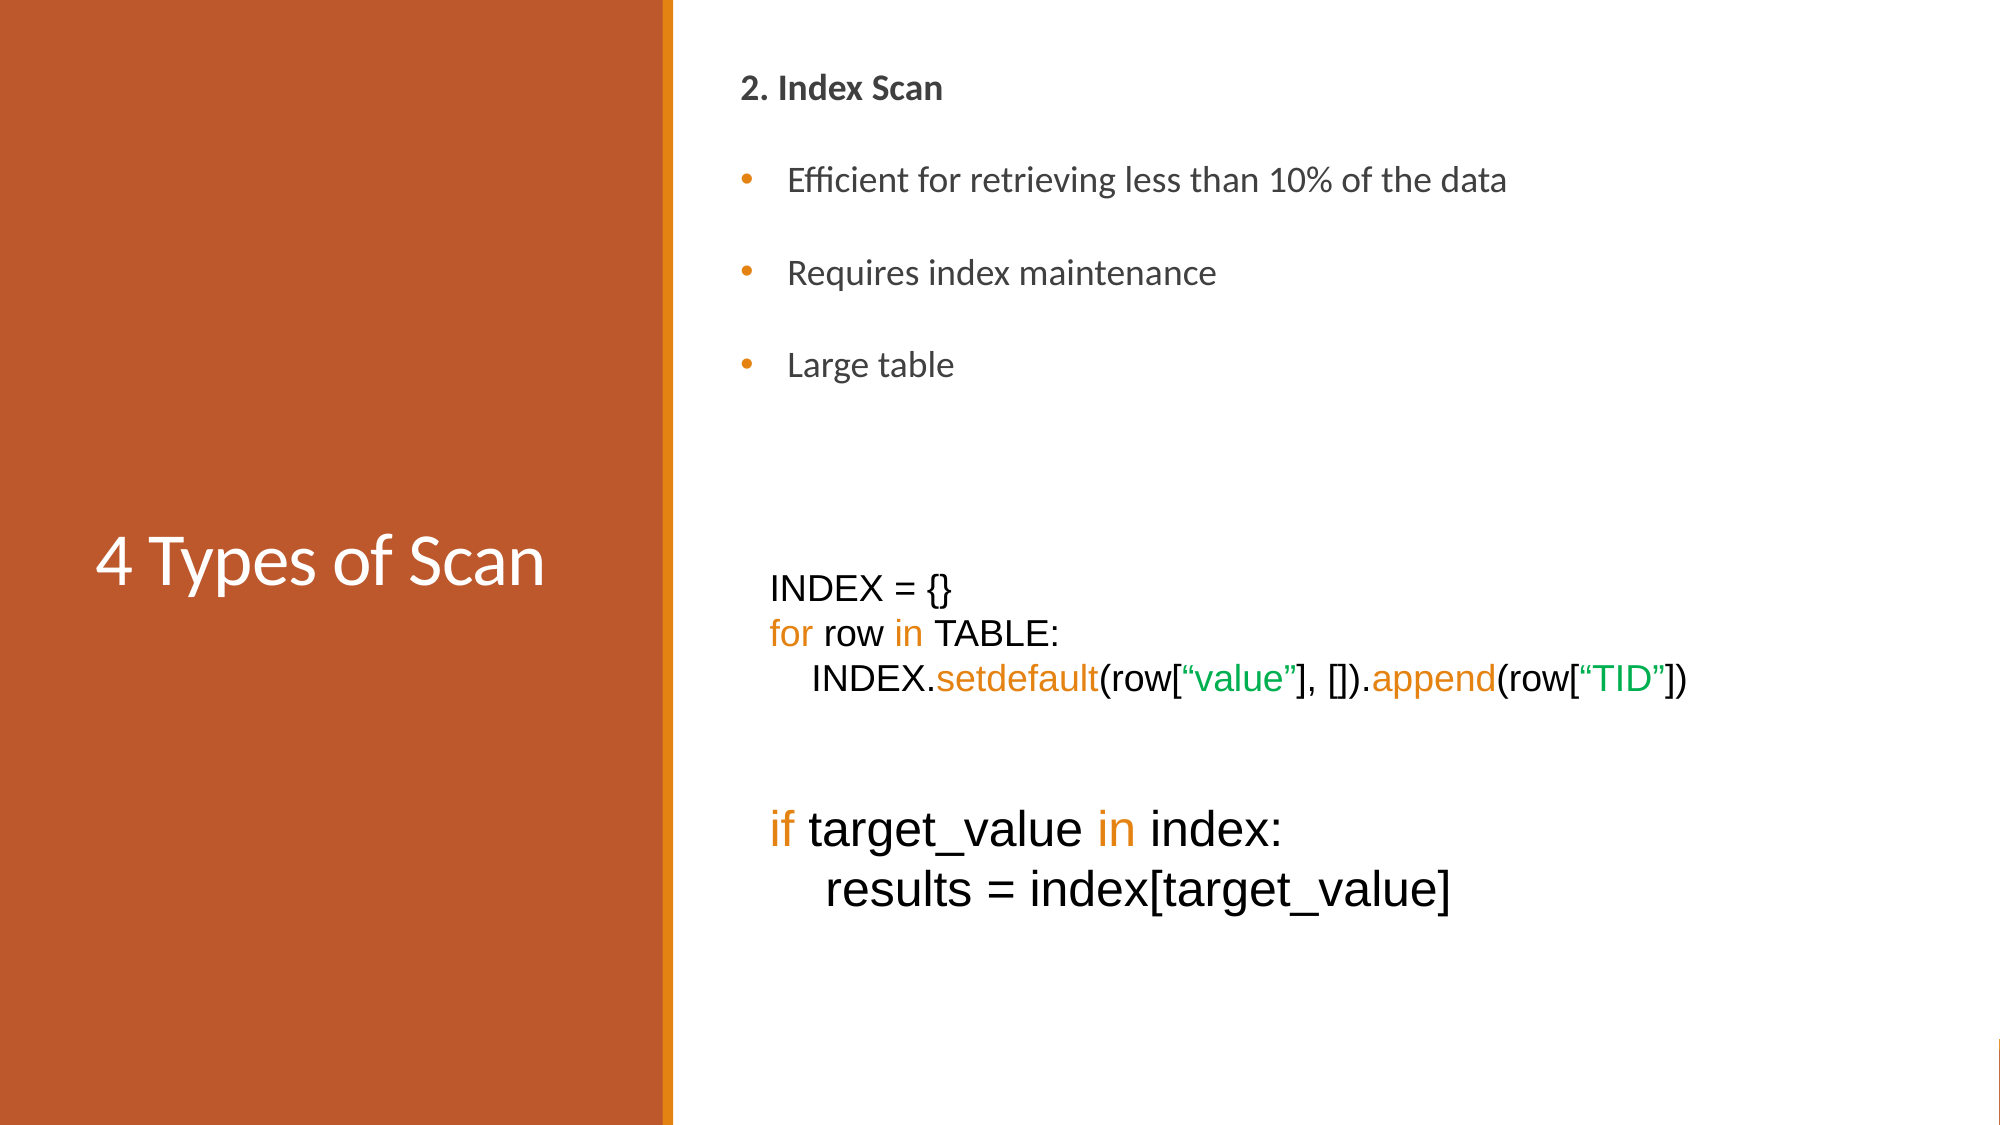

2. Index Scan
Efficient for retrieving less than 10% of the data
Requires index maintenance
Large table
4 Types of Scan
INDEX = {}
for row in TABLE:
    INDEX.setdefault(row[“value”], []).append(row[“TID”])
if target_value in index:
    results = index[target_value]